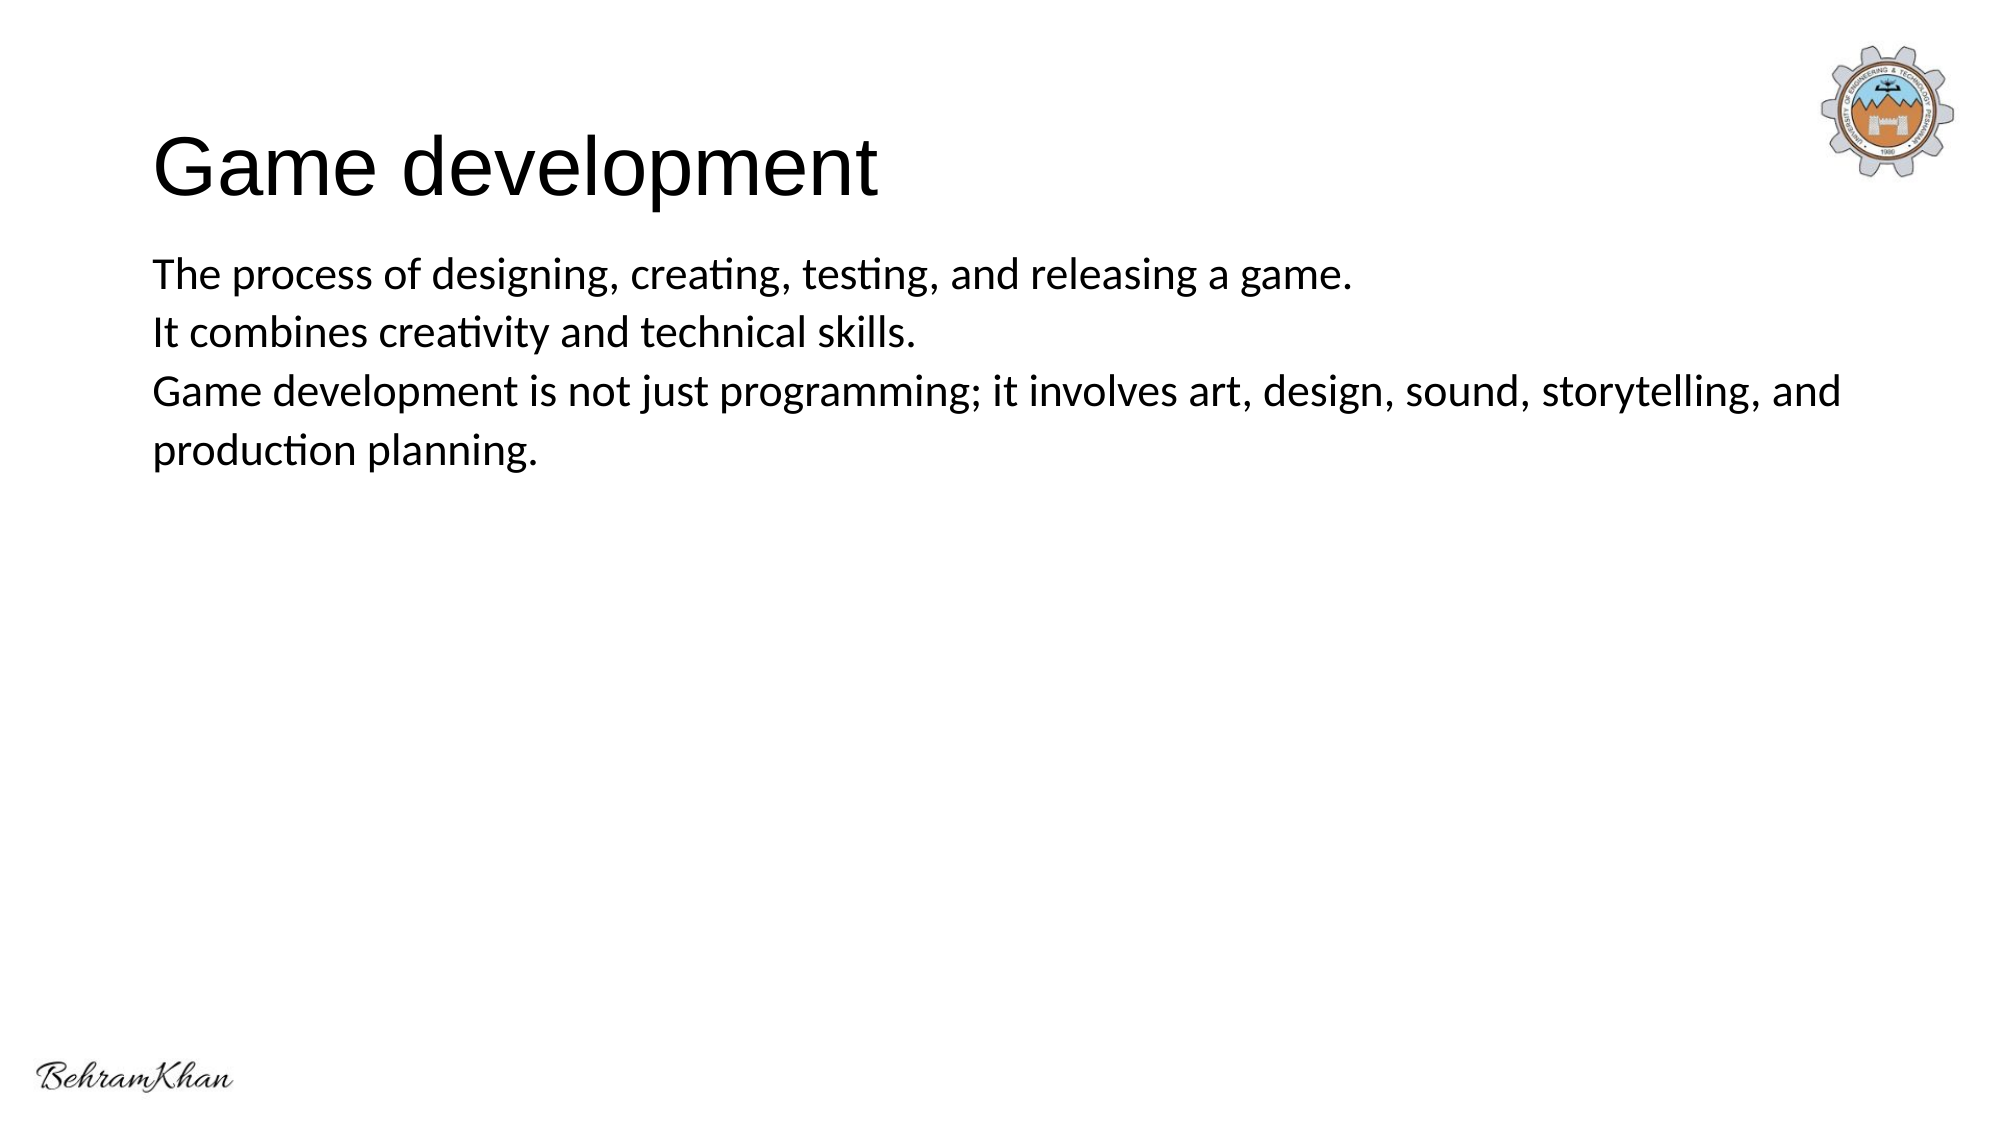

# Game development
The process of designing, creating, testing, and releasing a game.
It combines creativity and technical skills.
Game development is not just programming; it involves art, design, sound, storytelling, and production planning.